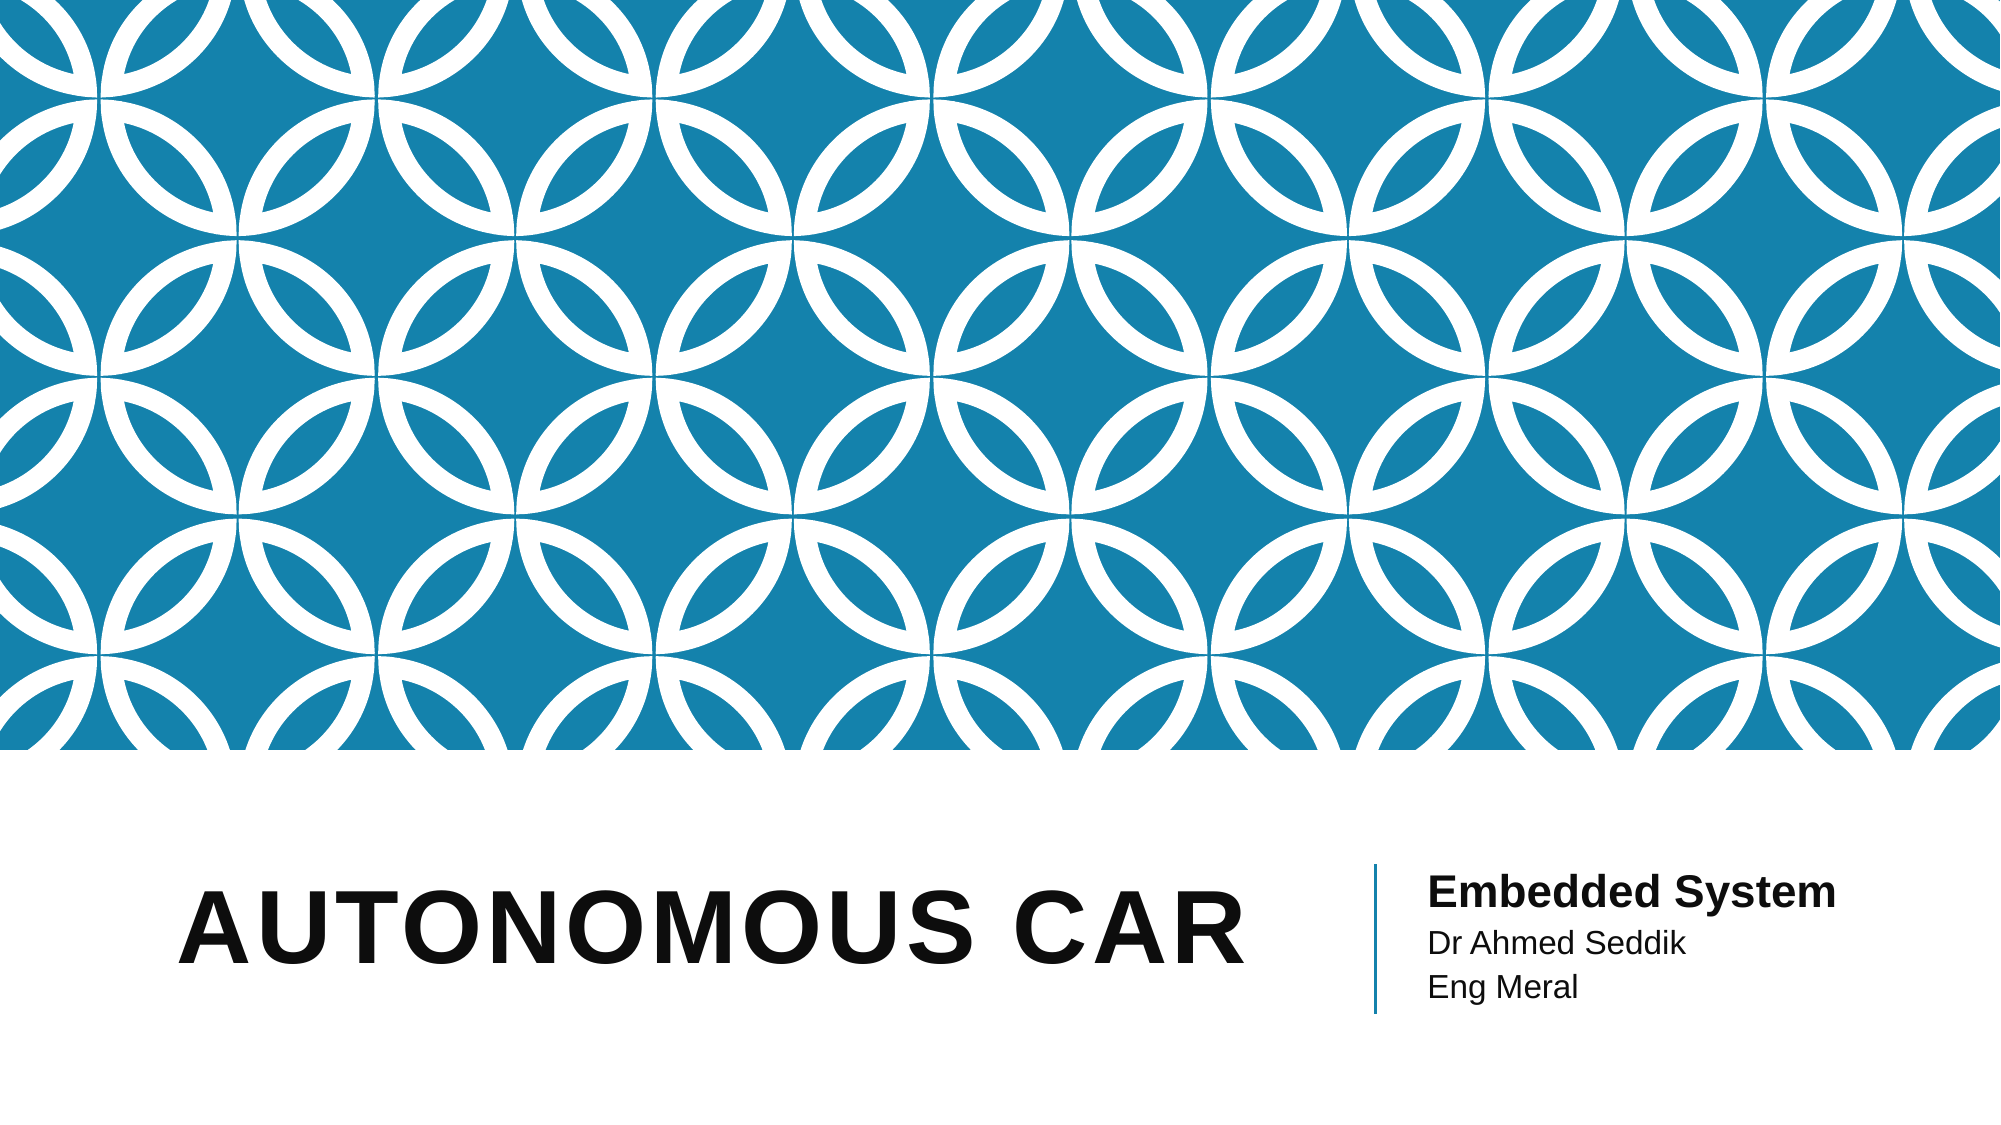

# Autonomous car
Embedded System
Dr Ahmed Seddik
Eng Meral